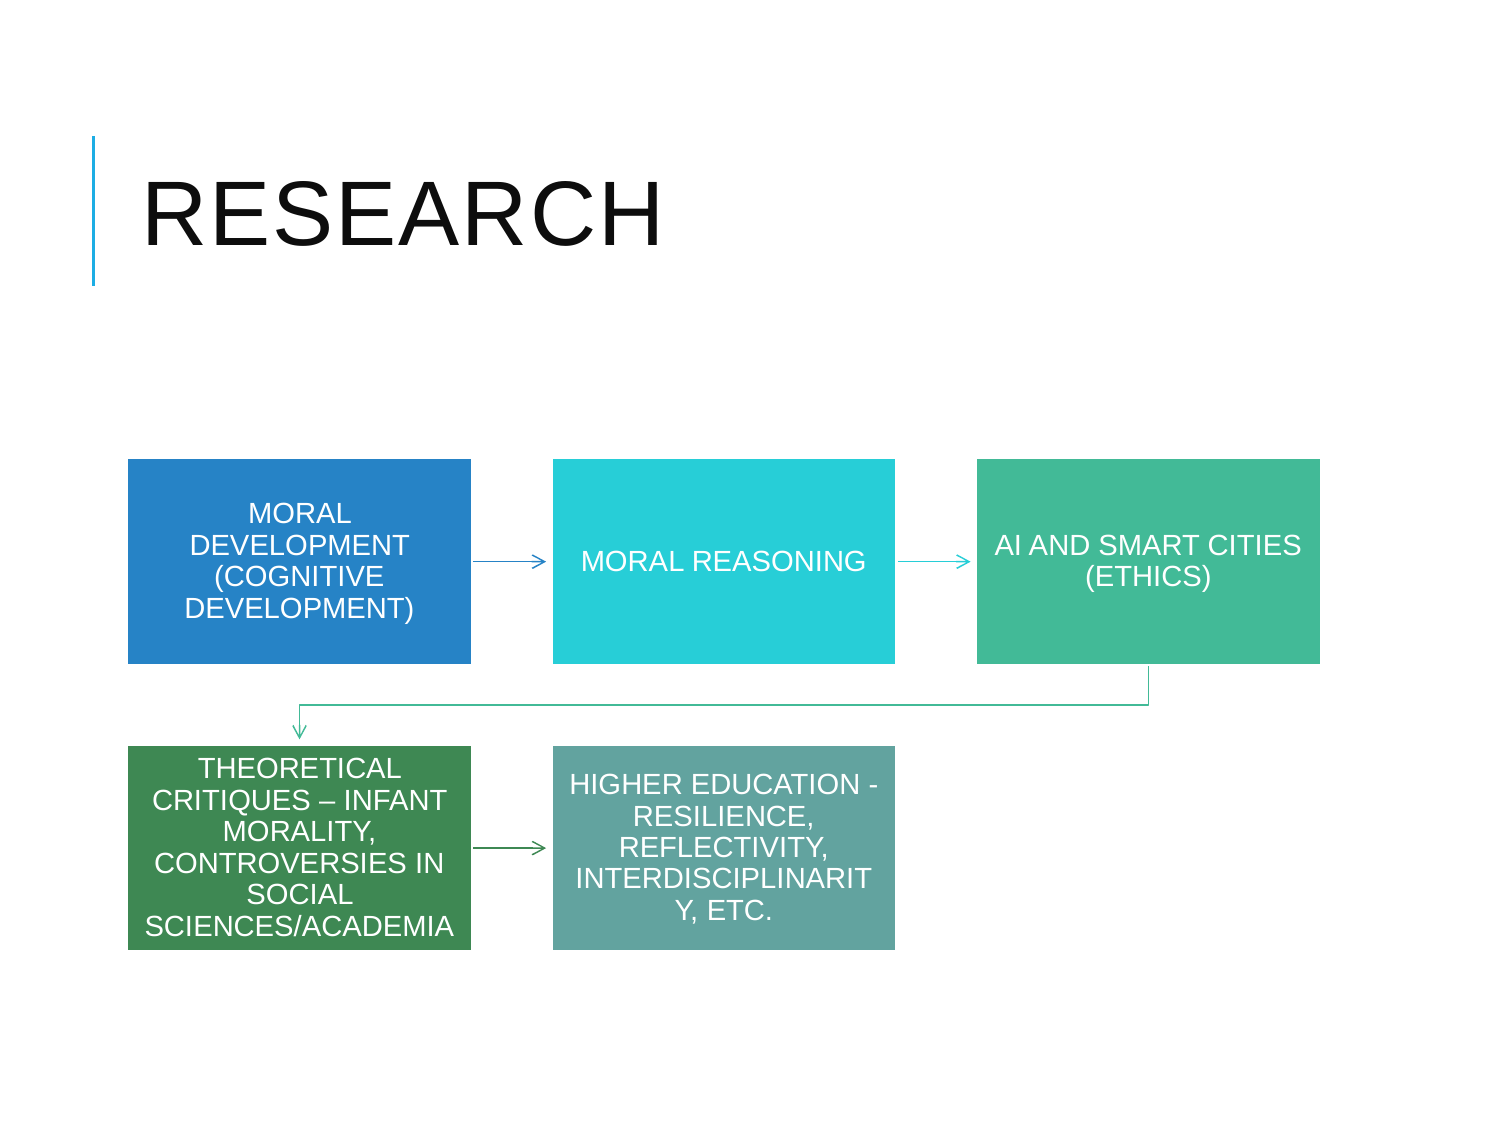

# Research

Moral development (cognitive development)

Moral reasoning

Ai and Smart cities (ethics)

Theoretical critiques – infant morality, controversies in social sciences/academia
HIGHER EDUCATION - RESILIENCE, REFLECTIVITY, INTERDISCIPLINARITY, ETC.